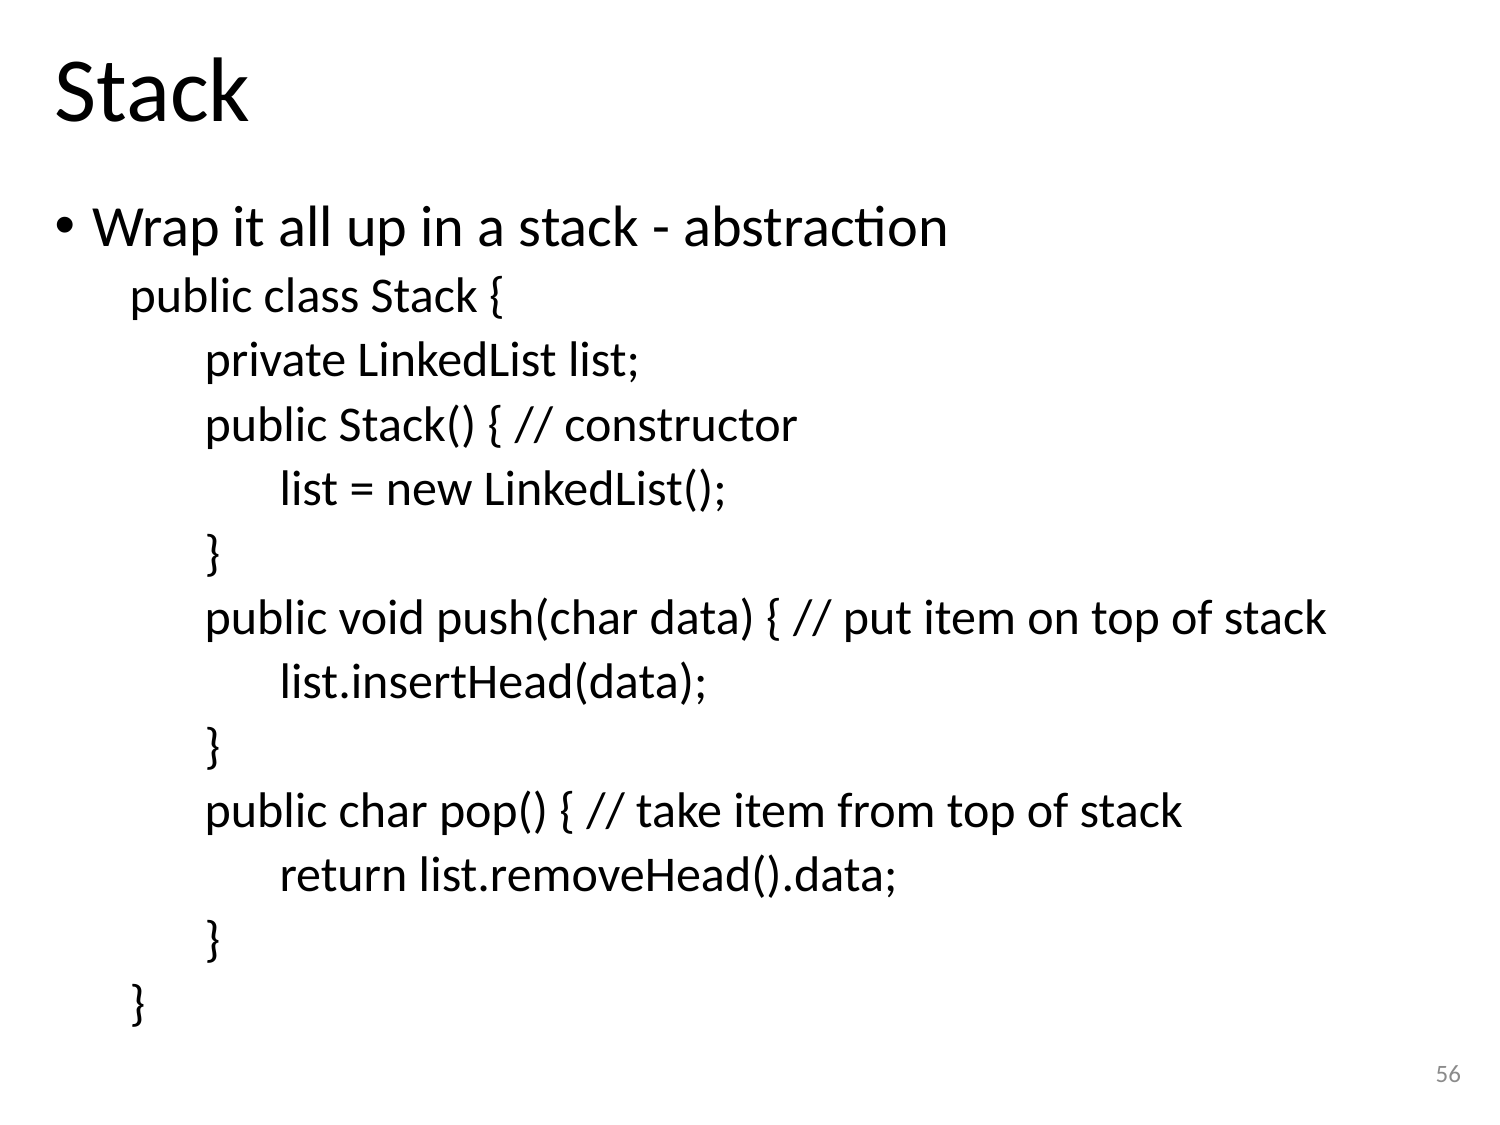

# Stack
Wrap it all up in a stack - abstraction
public class Stack {
private LinkedList list;
public Stack() { // constructor
list = new LinkedList();
}
public void push(char data) { // put item on top of stack
list.insertHead(data);
}
public char pop() { // take item from top of stack
return list.removeHead().data;
}
}
56